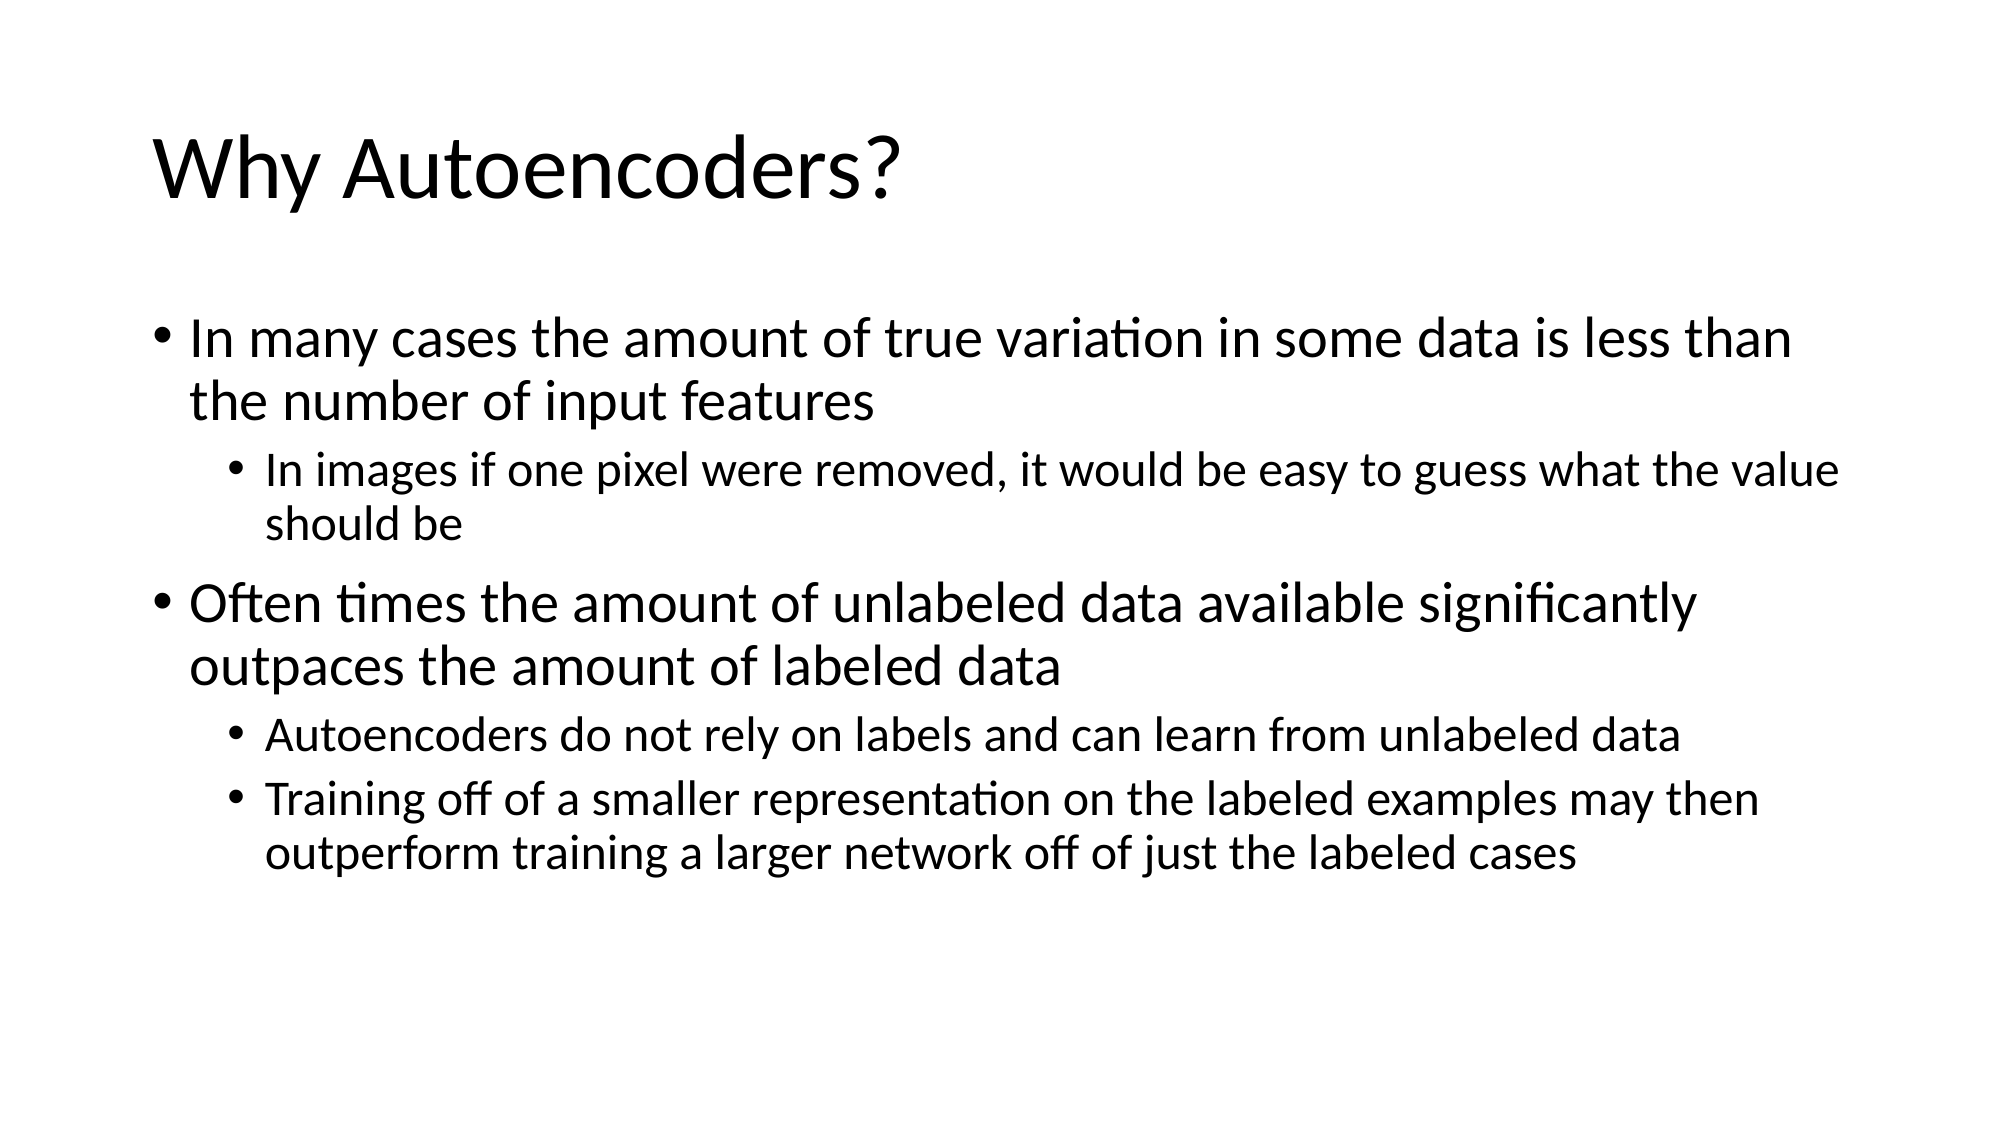

# Why Autoencoders?
In many cases the amount of true variation in some data is less than the number of input features
In images if one pixel were removed, it would be easy to guess what the value should be
Often times the amount of unlabeled data available significantly outpaces the amount of labeled data
Autoencoders do not rely on labels and can learn from unlabeled data
Training off of a smaller representation on the labeled examples may then outperform training a larger network off of just the labeled cases